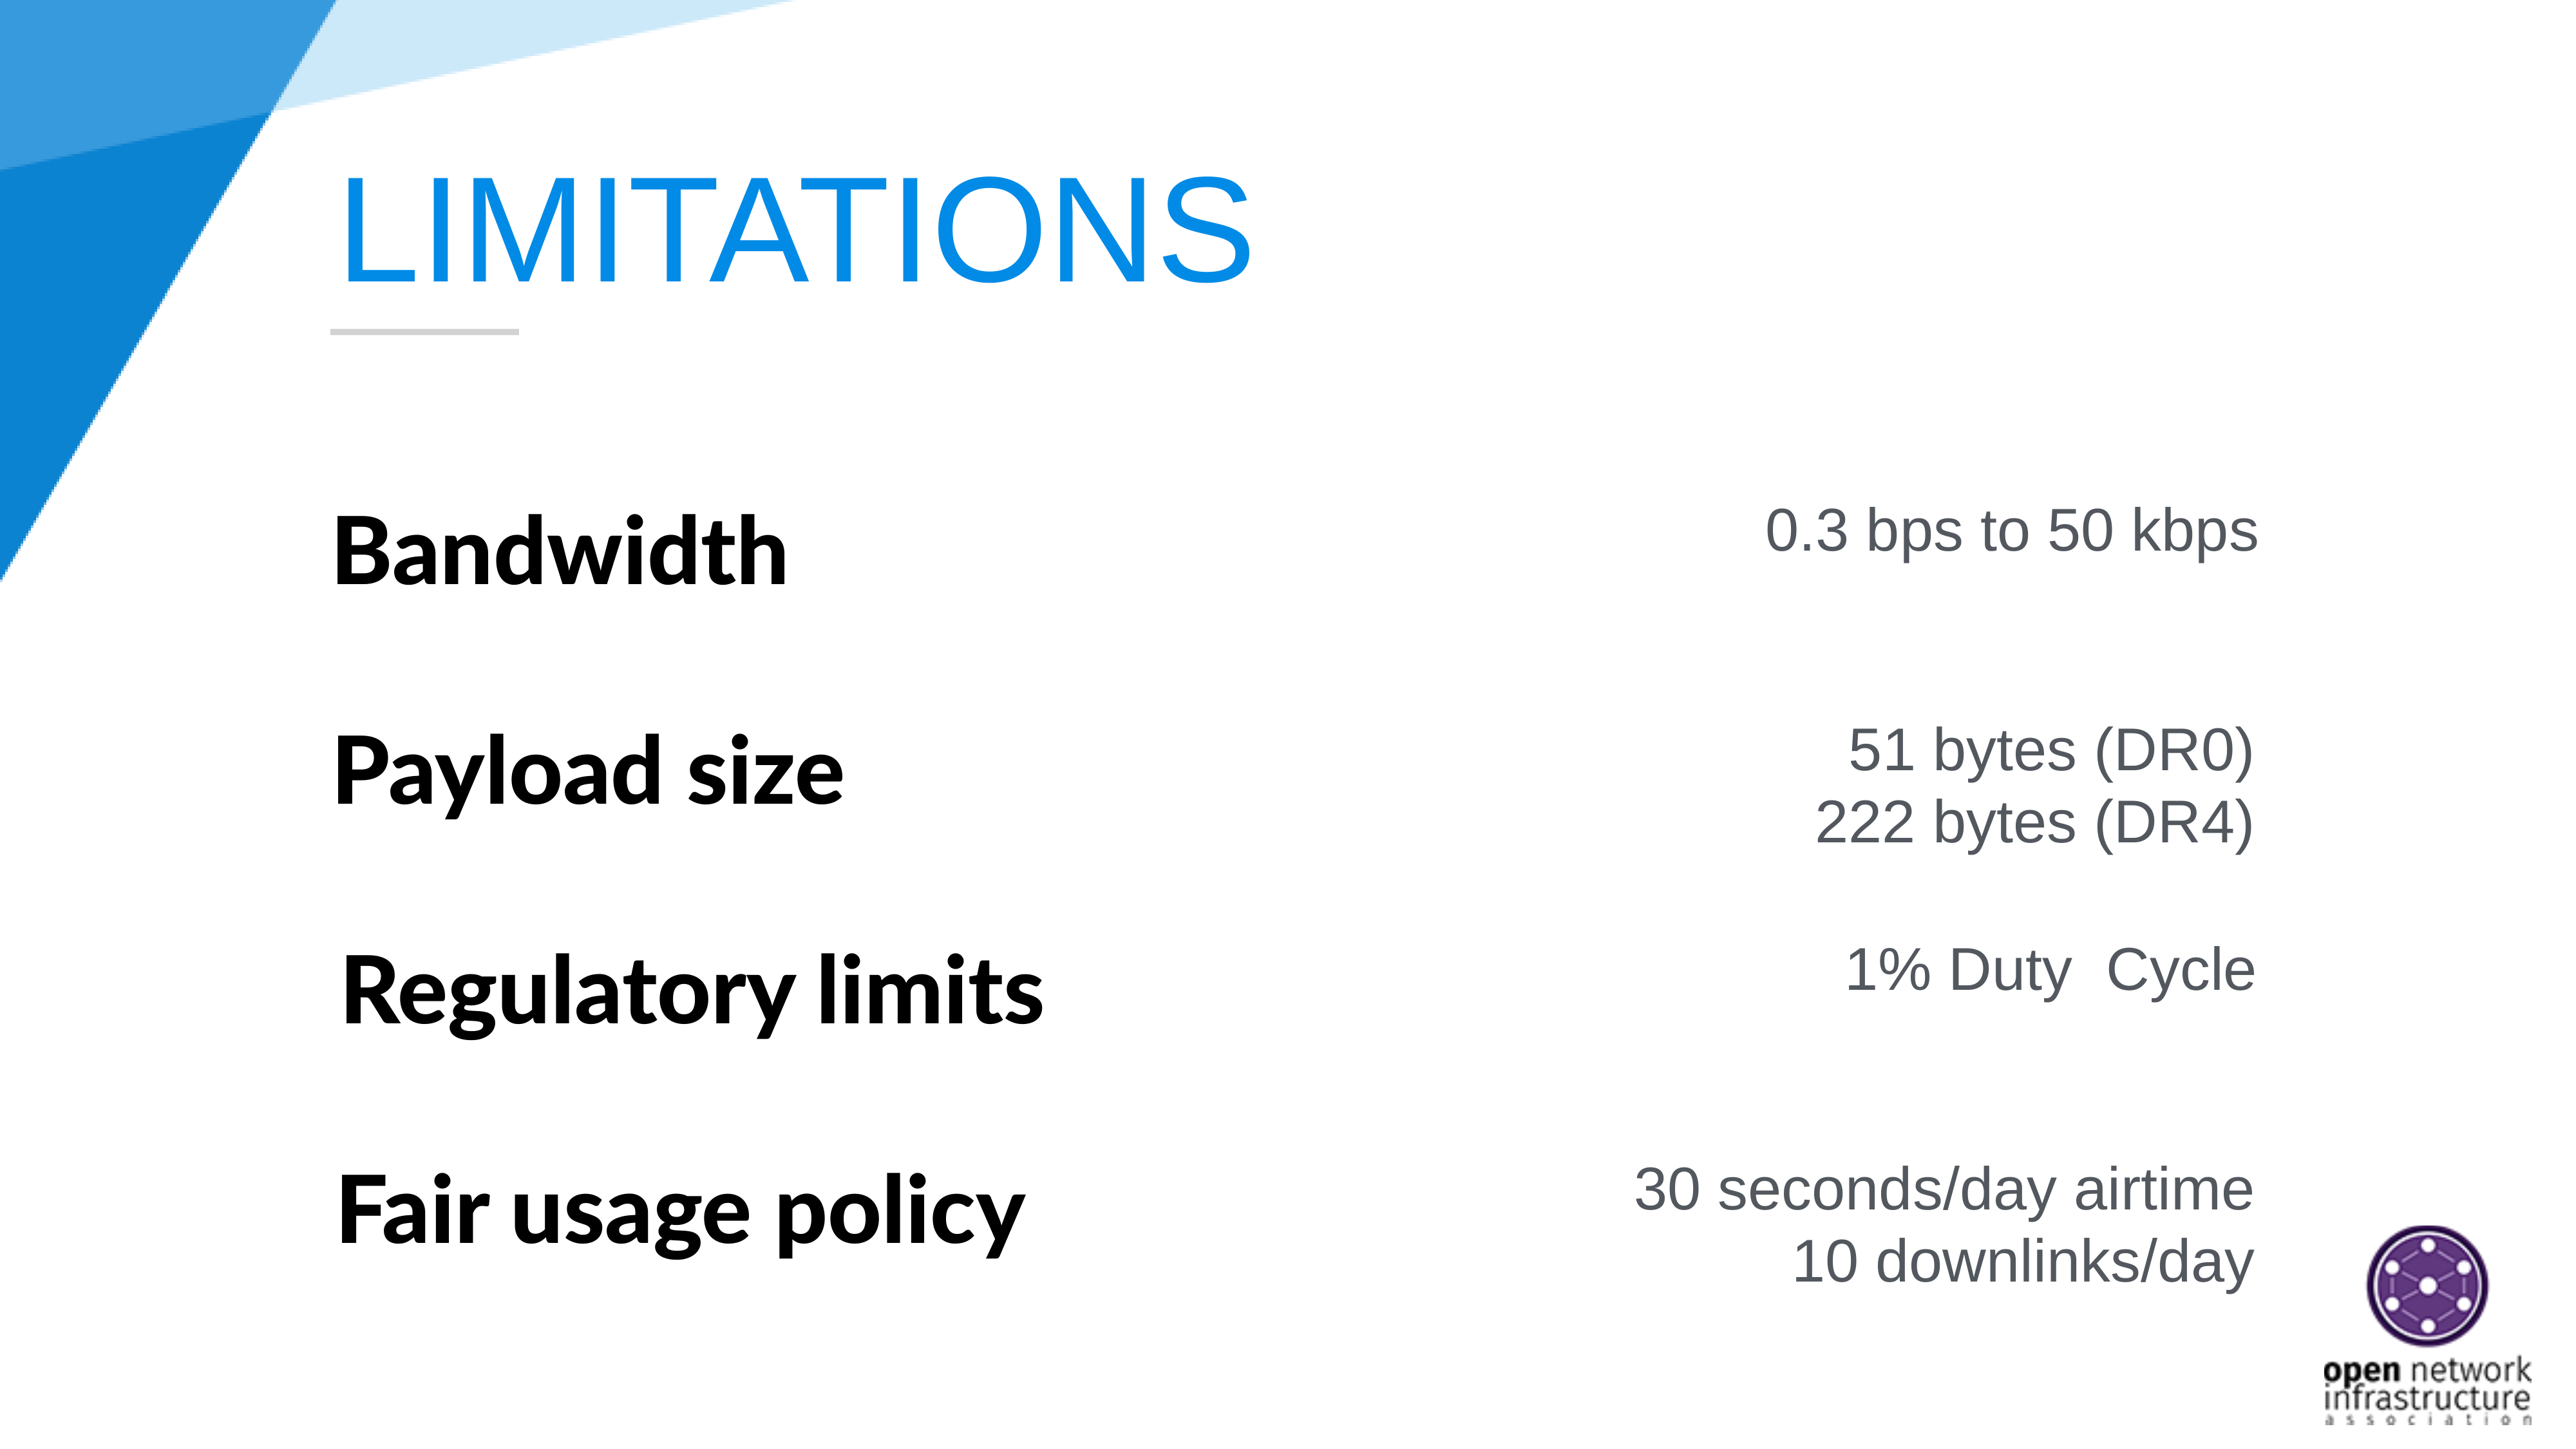

# Limitations
Bandwidth
0.3 bps to 50 kbps
Payload size
51 bytes (DR0)
222 bytes (DR4)
Regulatory limits
1% Duty  Cycle
Fair usage policy
30 seconds/day airtime
10 downlinks/day